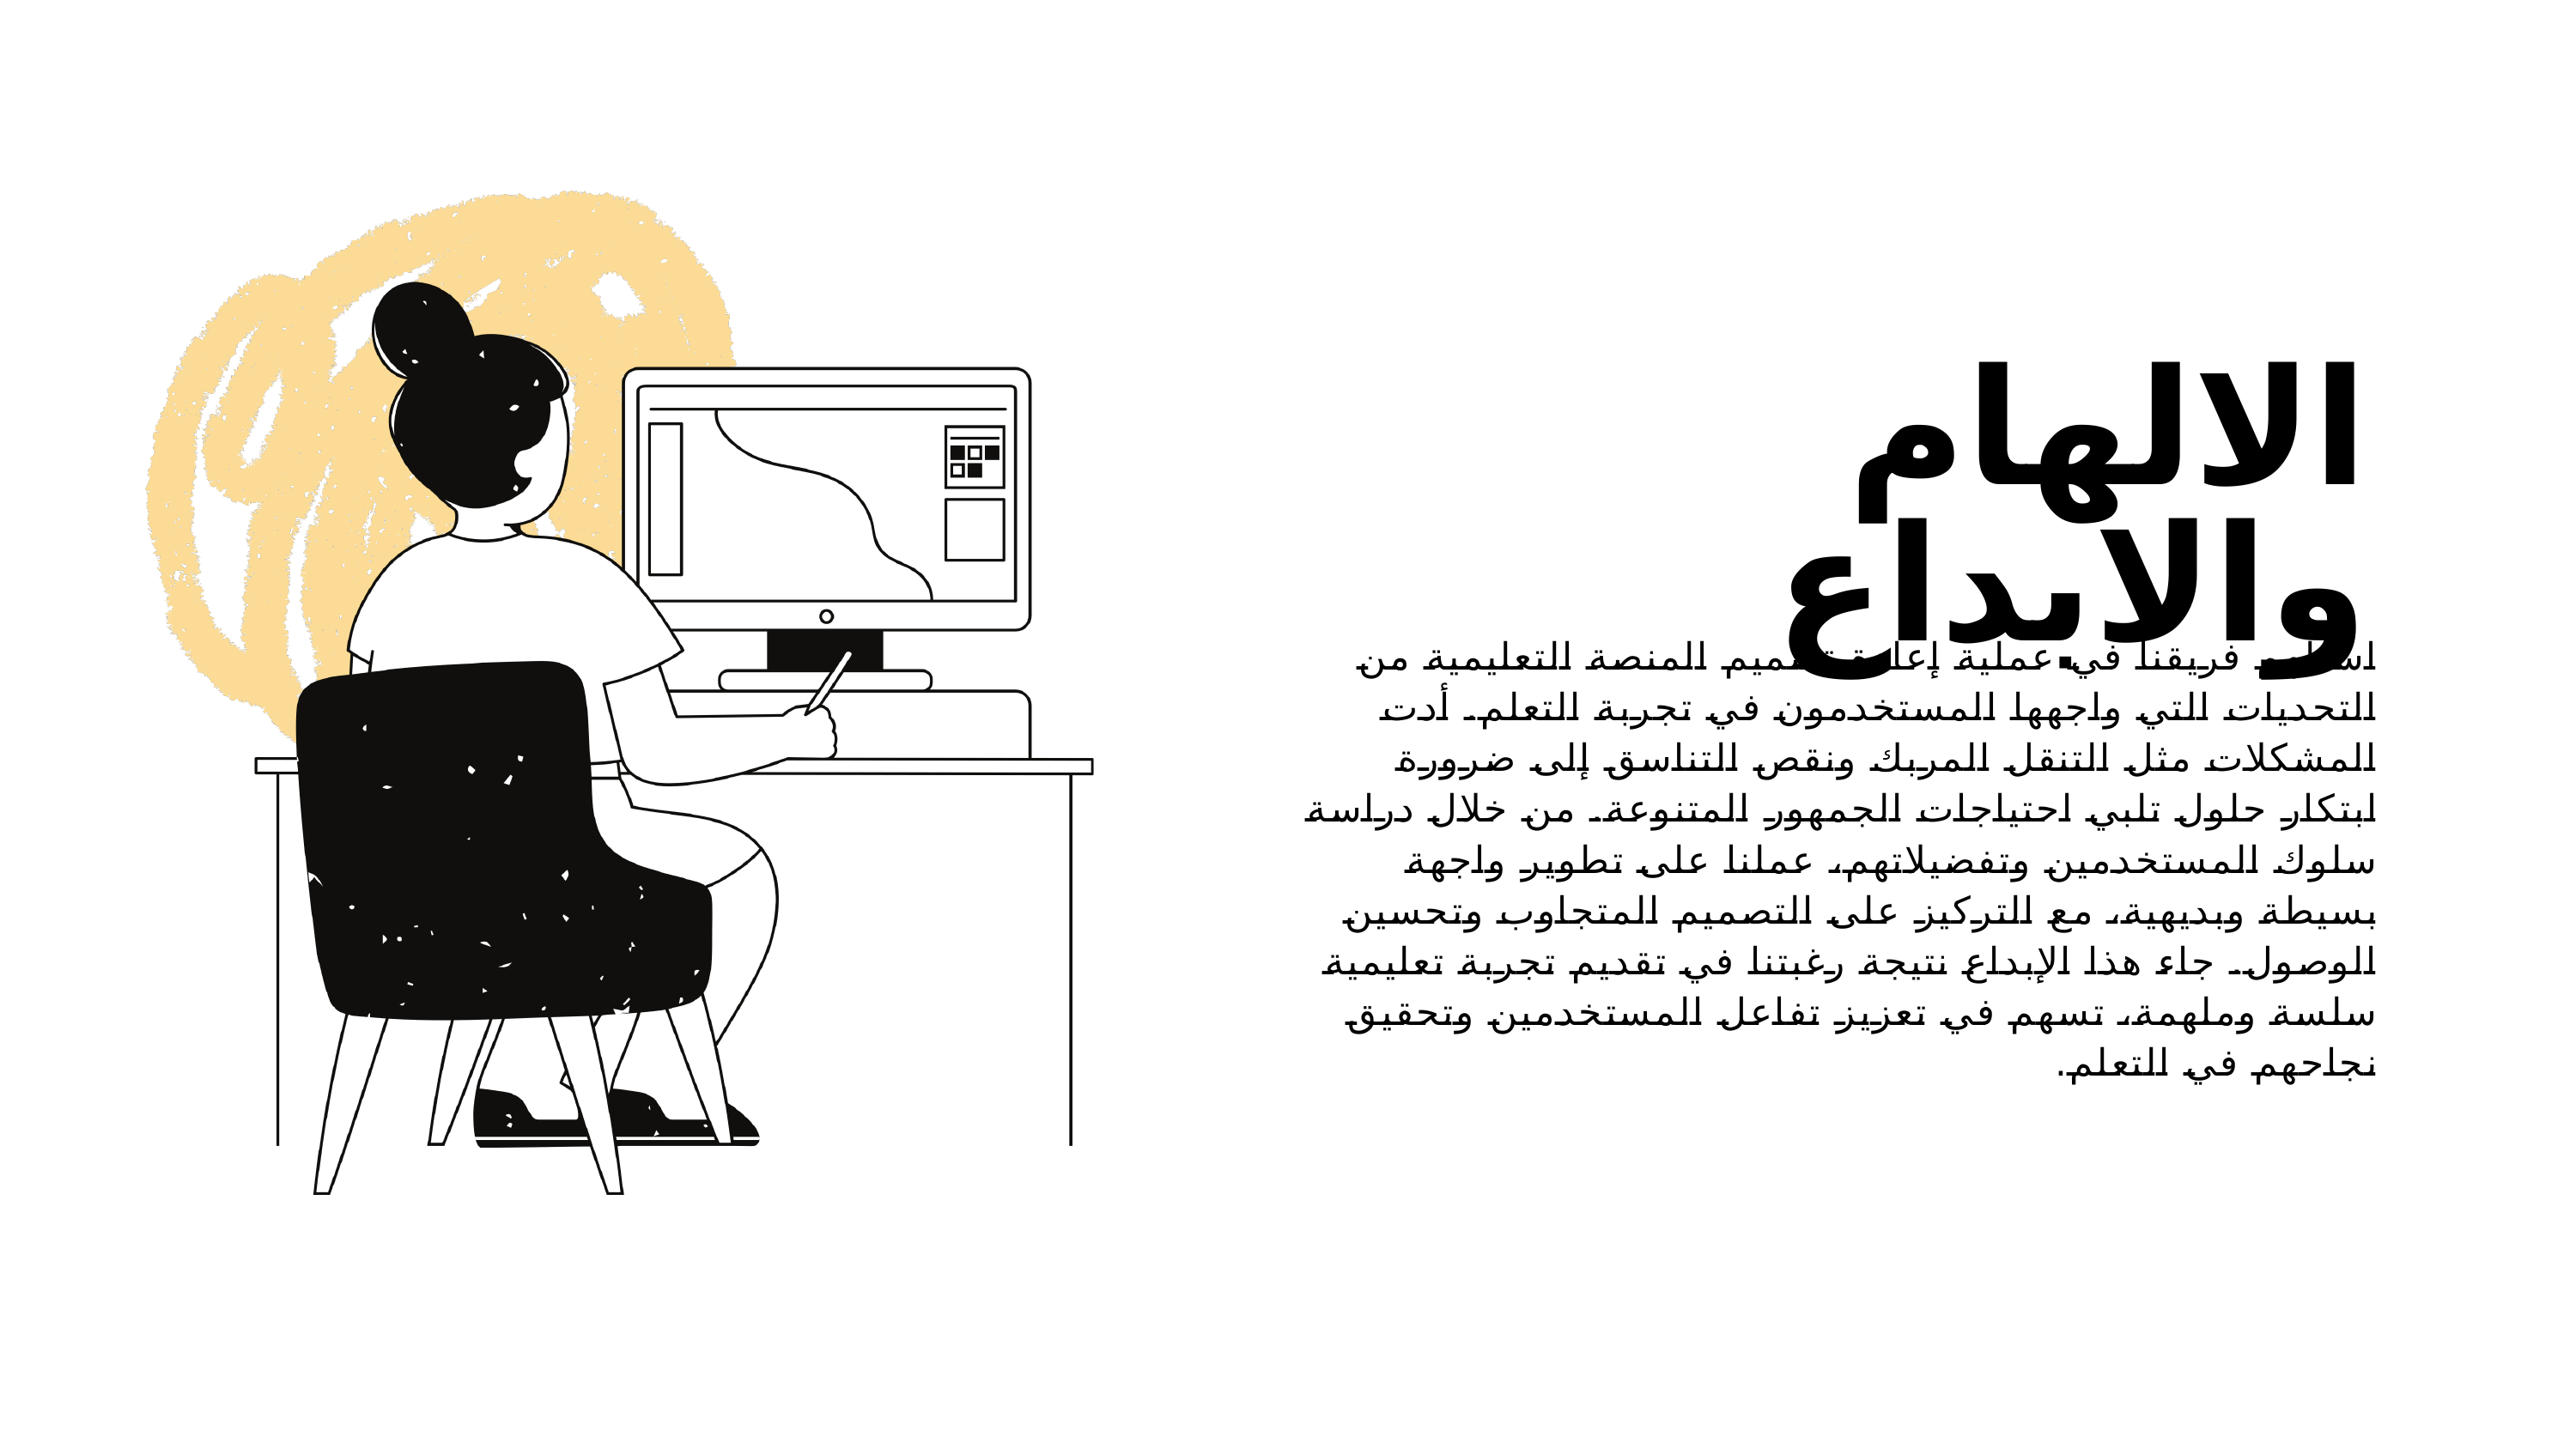

الالهام والابداع
استلهم فريقنا في عملية إعادة تصميم المنصة التعليمية من التحديات التي واجهها المستخدمون في تجربة التعلم. أدت المشكلات مثل التنقل المربك ونقص التناسق إلى ضرورة ابتكار حلول تلبي احتياجات الجمهور المتنوعة. من خلال دراسة سلوك المستخدمين وتفضيلاتهم، عملنا على تطوير واجهة بسيطة وبديهية، مع التركيز على التصميم المتجاوب وتحسين الوصول. جاء هذا الإبداع نتيجة رغبتنا في تقديم تجربة تعليمية سلسة وملهمة، تسهم في تعزيز تفاعل المستخدمين وتحقيق نجاحهم في التعلم.